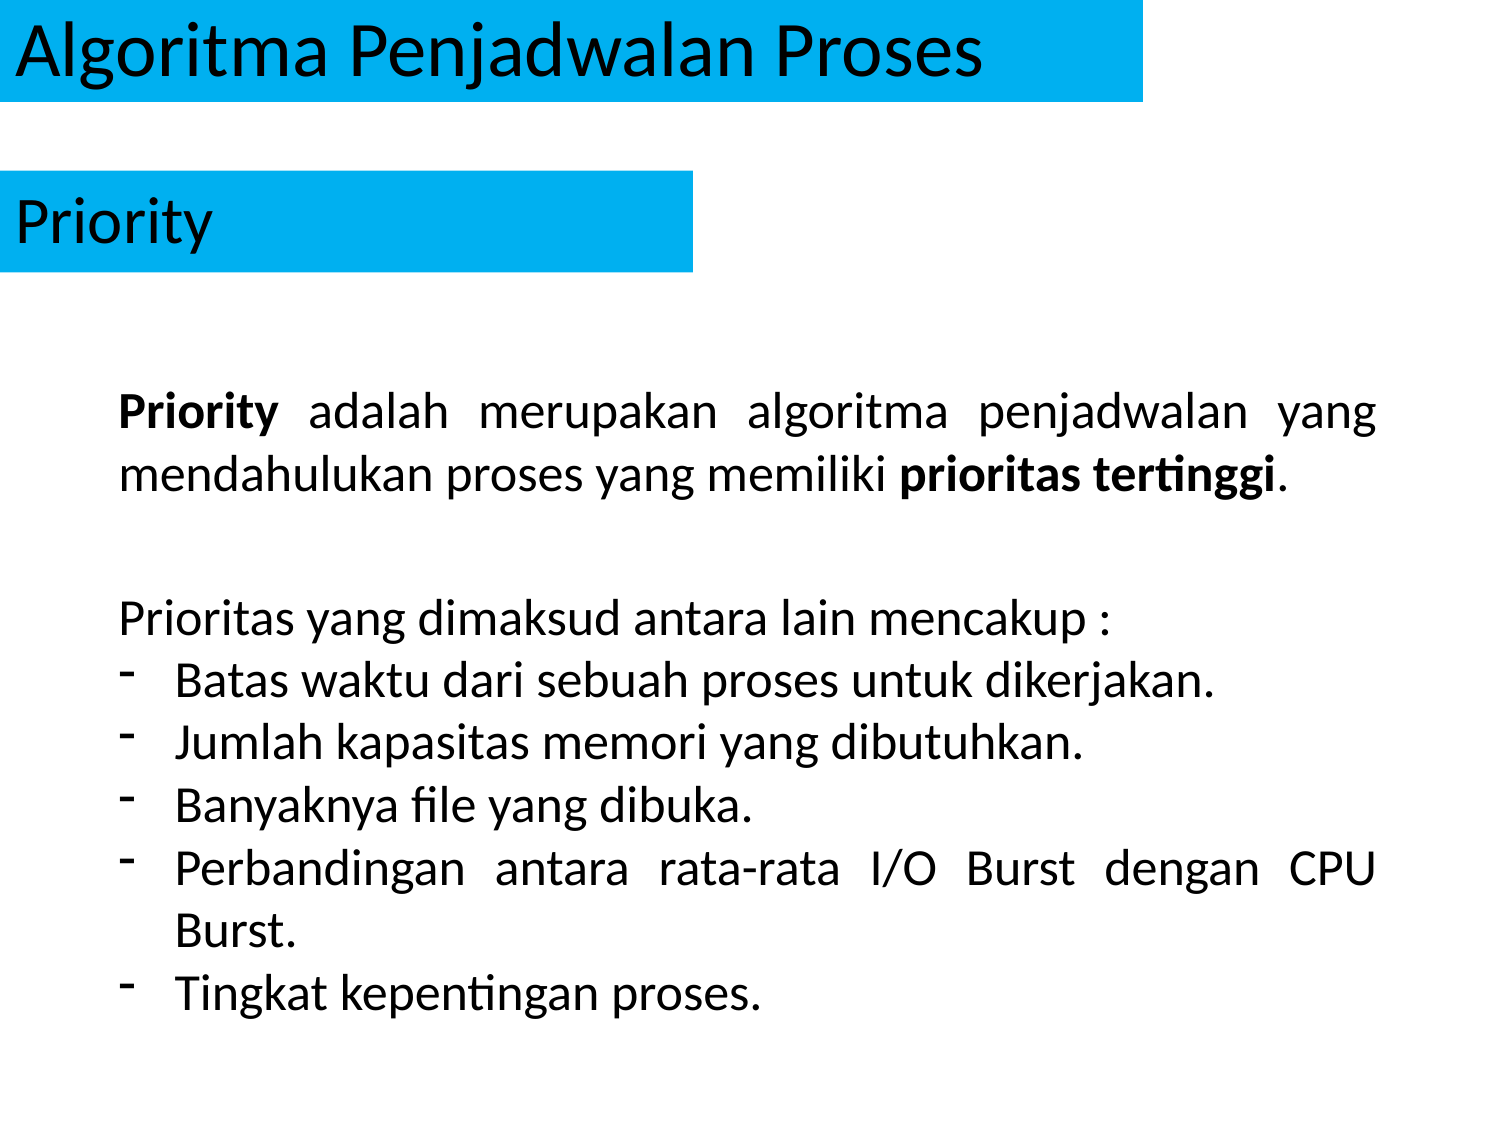

# Algoritma Penjadwalan Proses
Priority
Priority adalah merupakan algoritma penjadwalan yang mendahulukan proses yang memiliki prioritas tertinggi.
Prioritas yang dimaksud antara lain mencakup :
Batas waktu dari sebuah proses untuk dikerjakan.
Jumlah kapasitas memori yang dibutuhkan.
Banyaknya file yang dibuka.
Perbandingan antara rata-rata I/O Burst dengan CPU Burst.
Tingkat kepentingan proses.